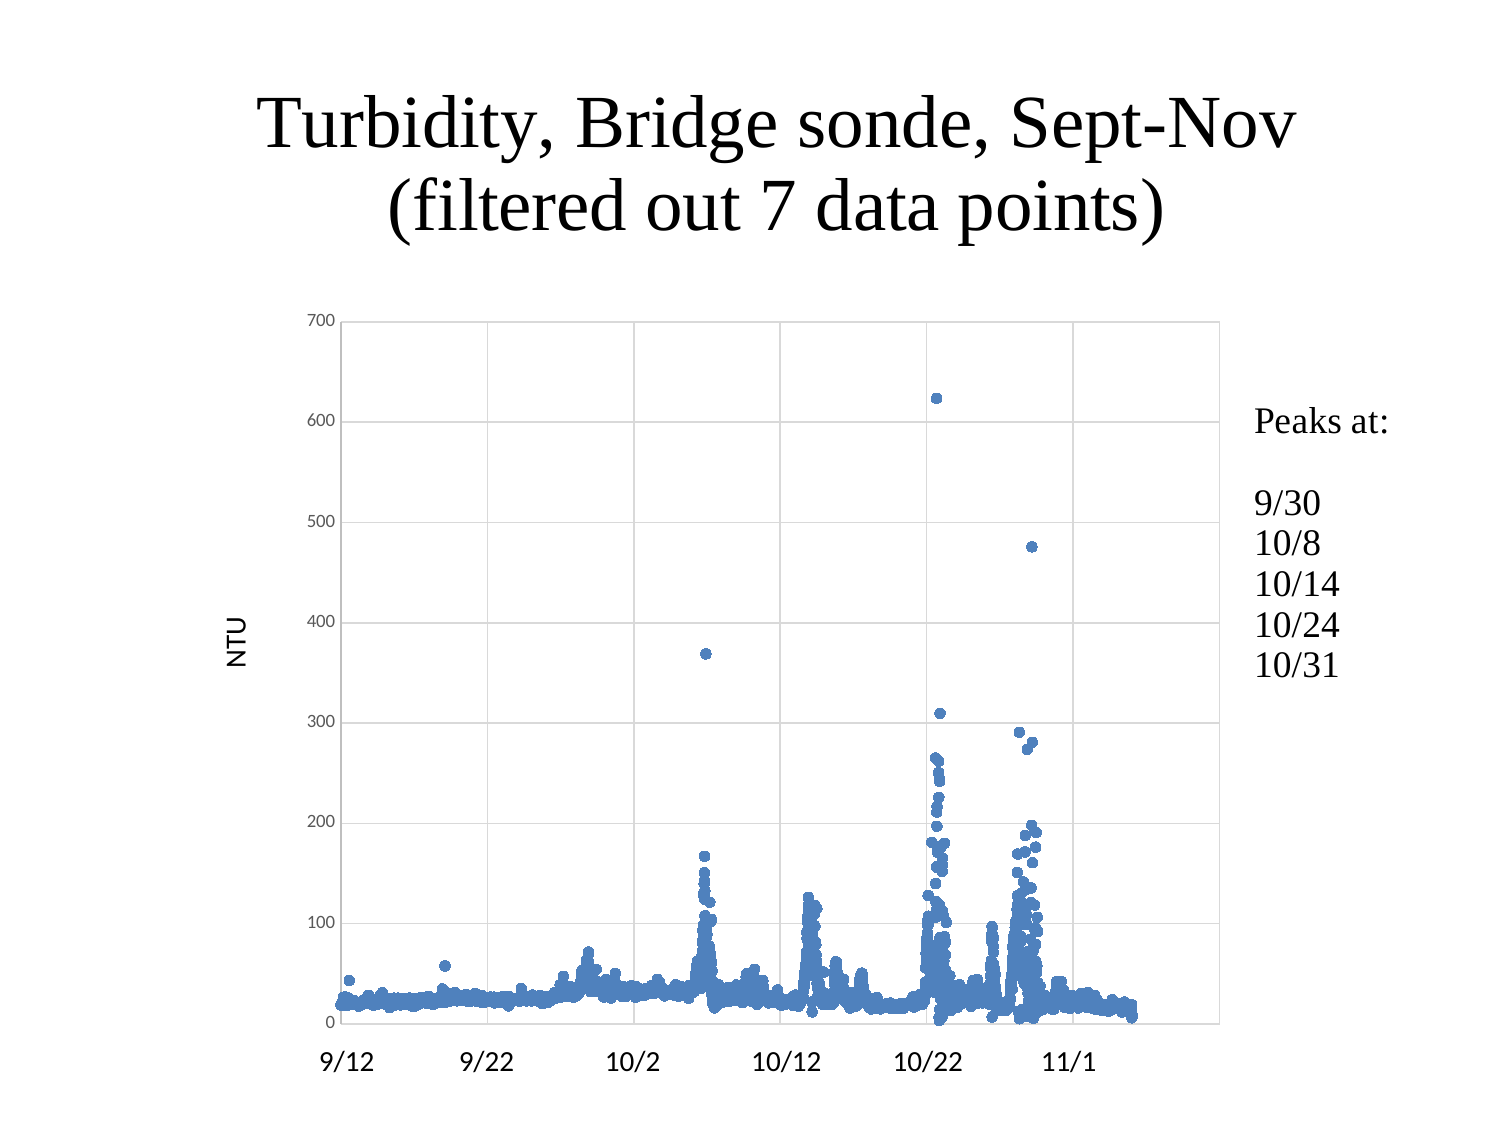

### Chart:

| Category | Turbidity FNU |
|---|---|
NTU
 9/12             9/22              10/2              10/12           10/22            11/1